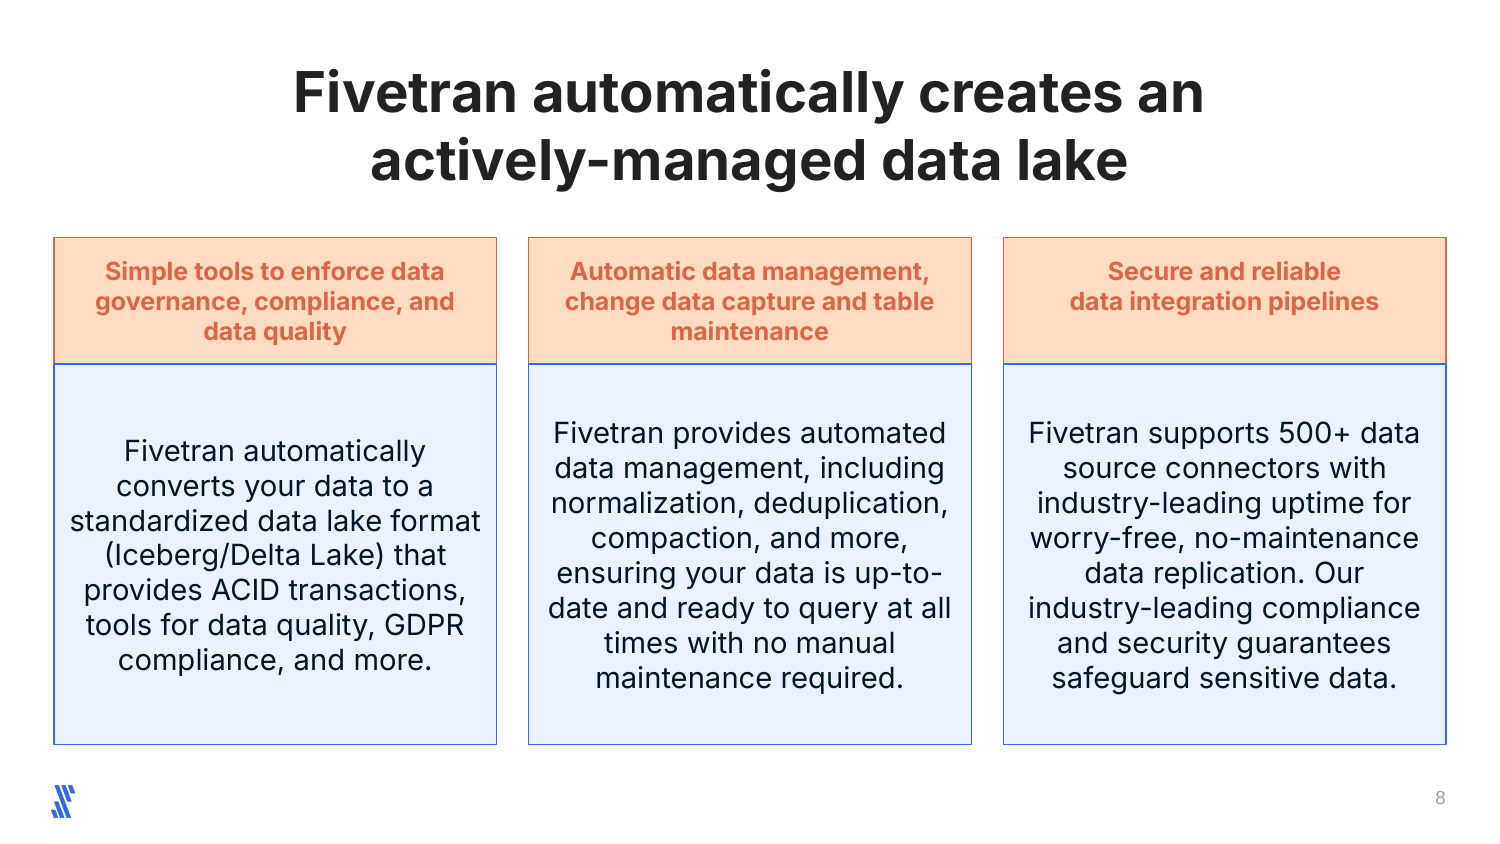

# Fivetran automatically creates an actively-managed data lake
Simple tools to enforce data governance, compliance, and data quality
Automatic data management, change data capture and table maintenance
Secure and reliable
data integration pipelines

Fivetran automatically converts your data to a standardized data lake format (Iceberg/Delta Lake) that provides ACID transactions, tools for data quality, GDPR compliance, and more.
Fivetran provides automated data management, including normalization, deduplication, compaction, and more, ensuring your data is up-to-date and ready to query at all times with no manual maintenance required.
Fivetran supports 500+ data source connectors with industry-leading uptime for worry-free, no-maintenance data replication. Our industry-leading compliance and security guarantees safeguard sensitive data.
8